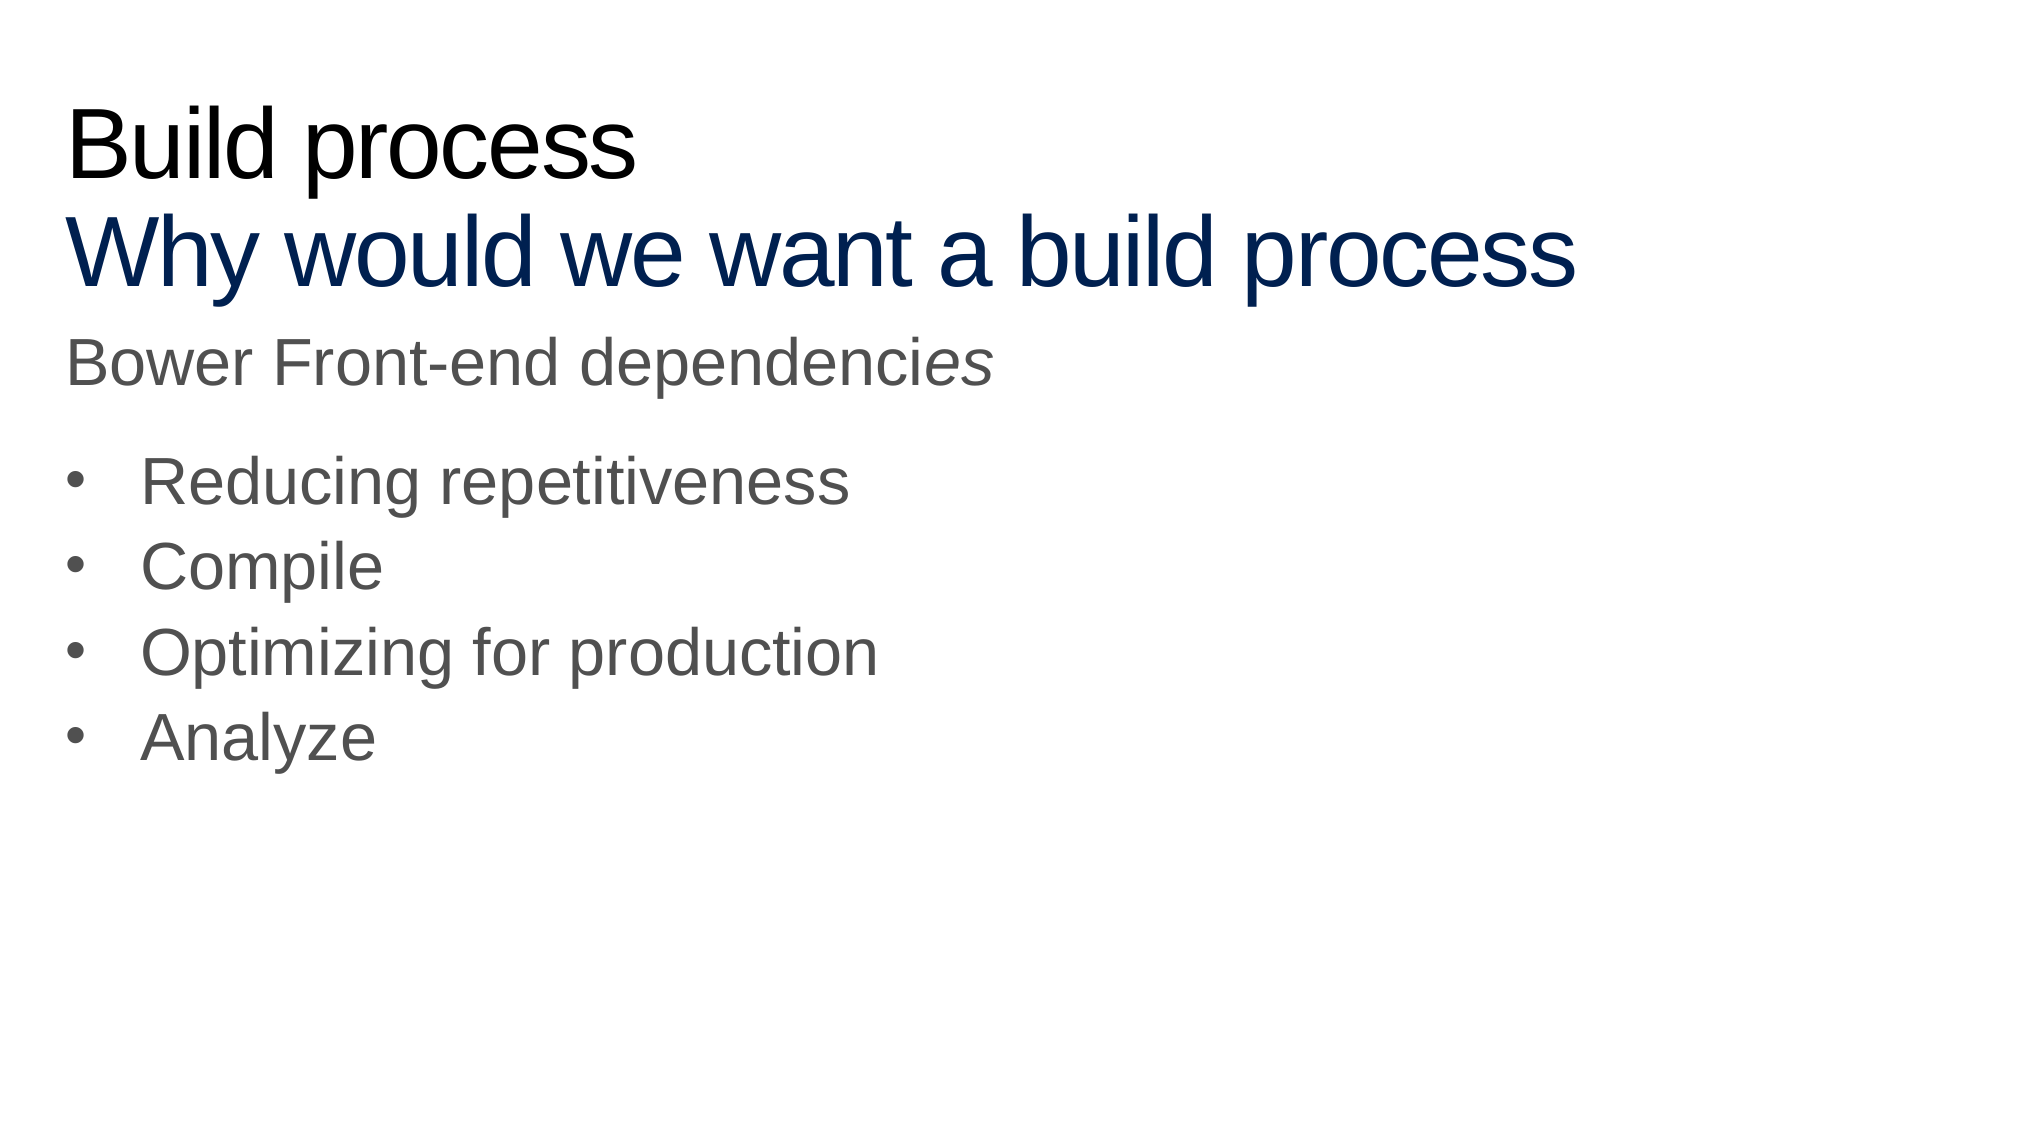

# Build process Why would we want a build process
Bower Front-end dependencies
Reducing repetitiveness
Compile
Optimizing for production
Analyze